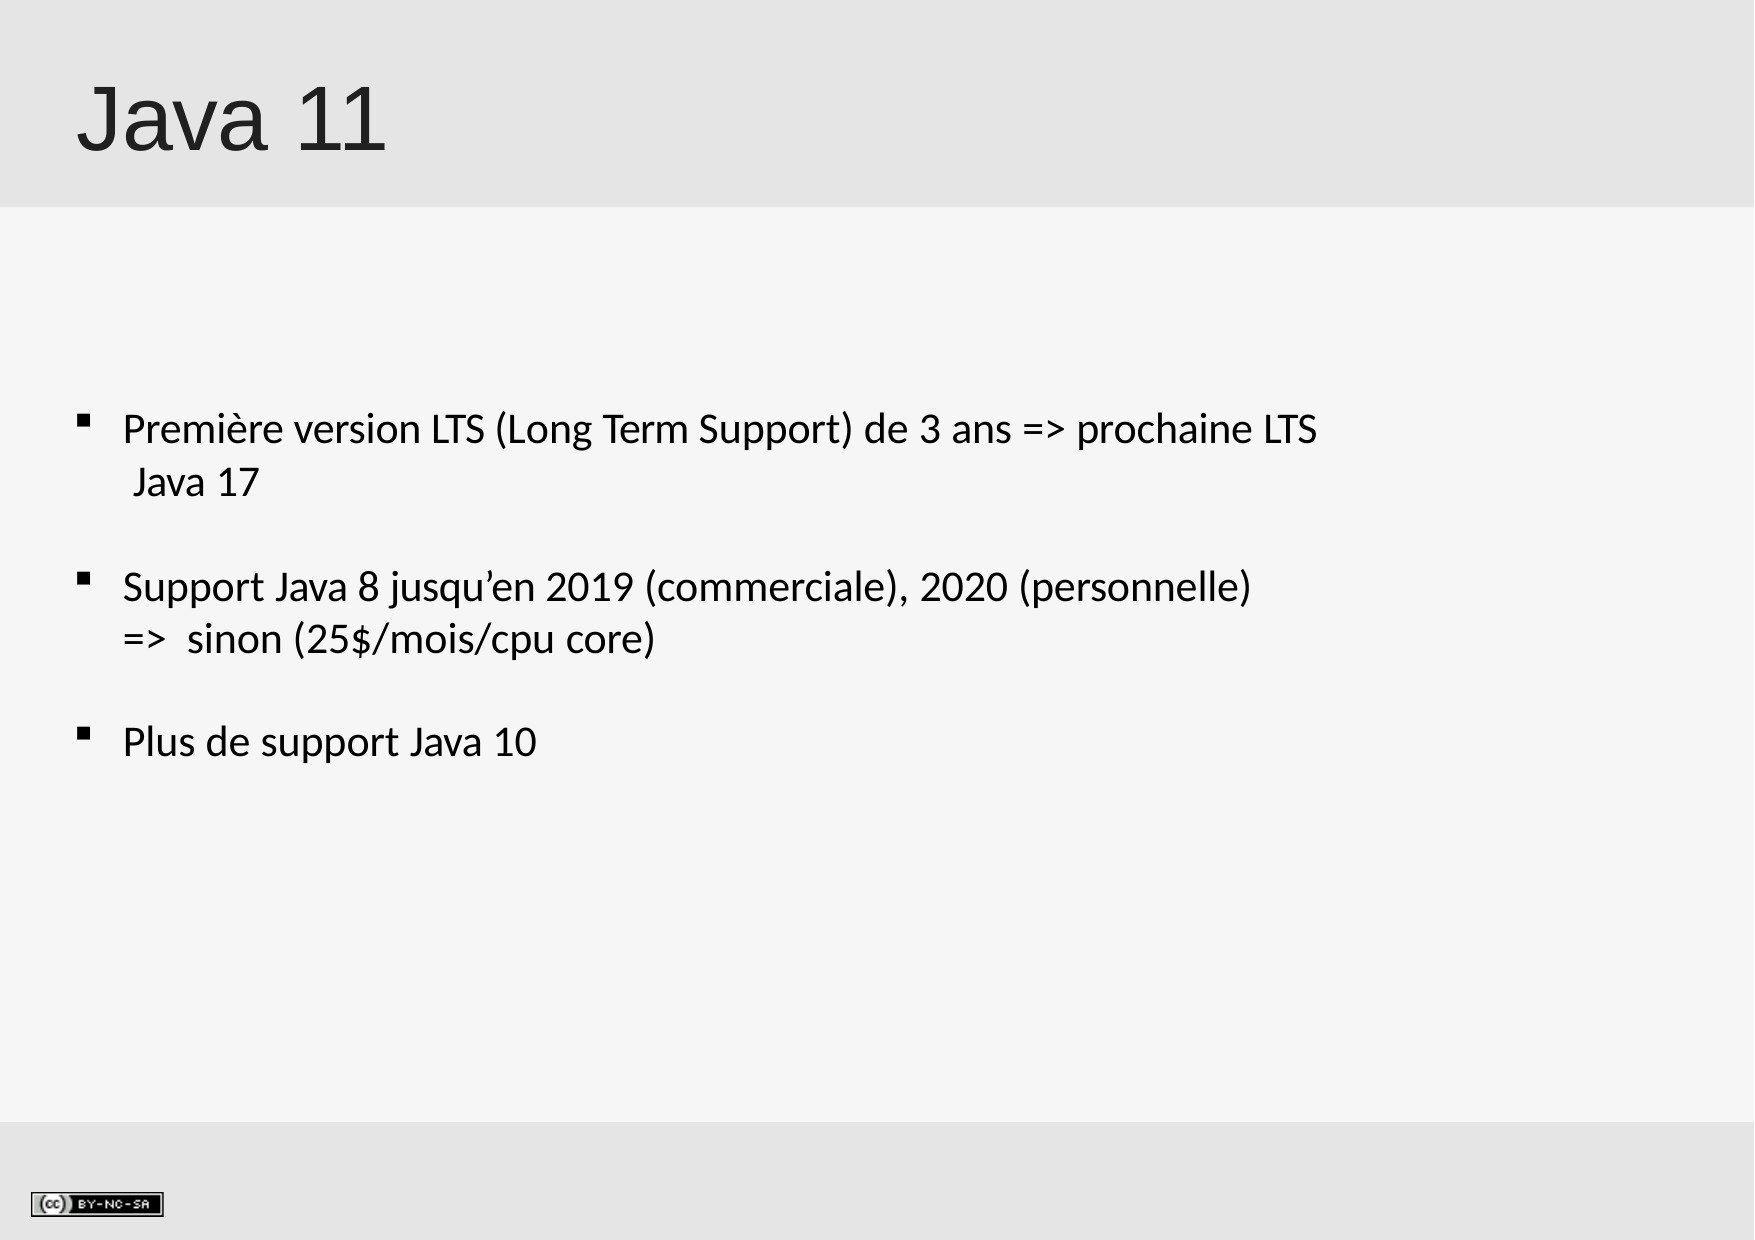

# Java 11
Première version LTS (Long Term Support) de 3 ans => prochaine LTS  Java 17

Support Java 8 jusqu’en 2019 (commerciale), 2020 (personnelle) =>  sinon (25$/mois/cpu core)

Plus de support Java 10